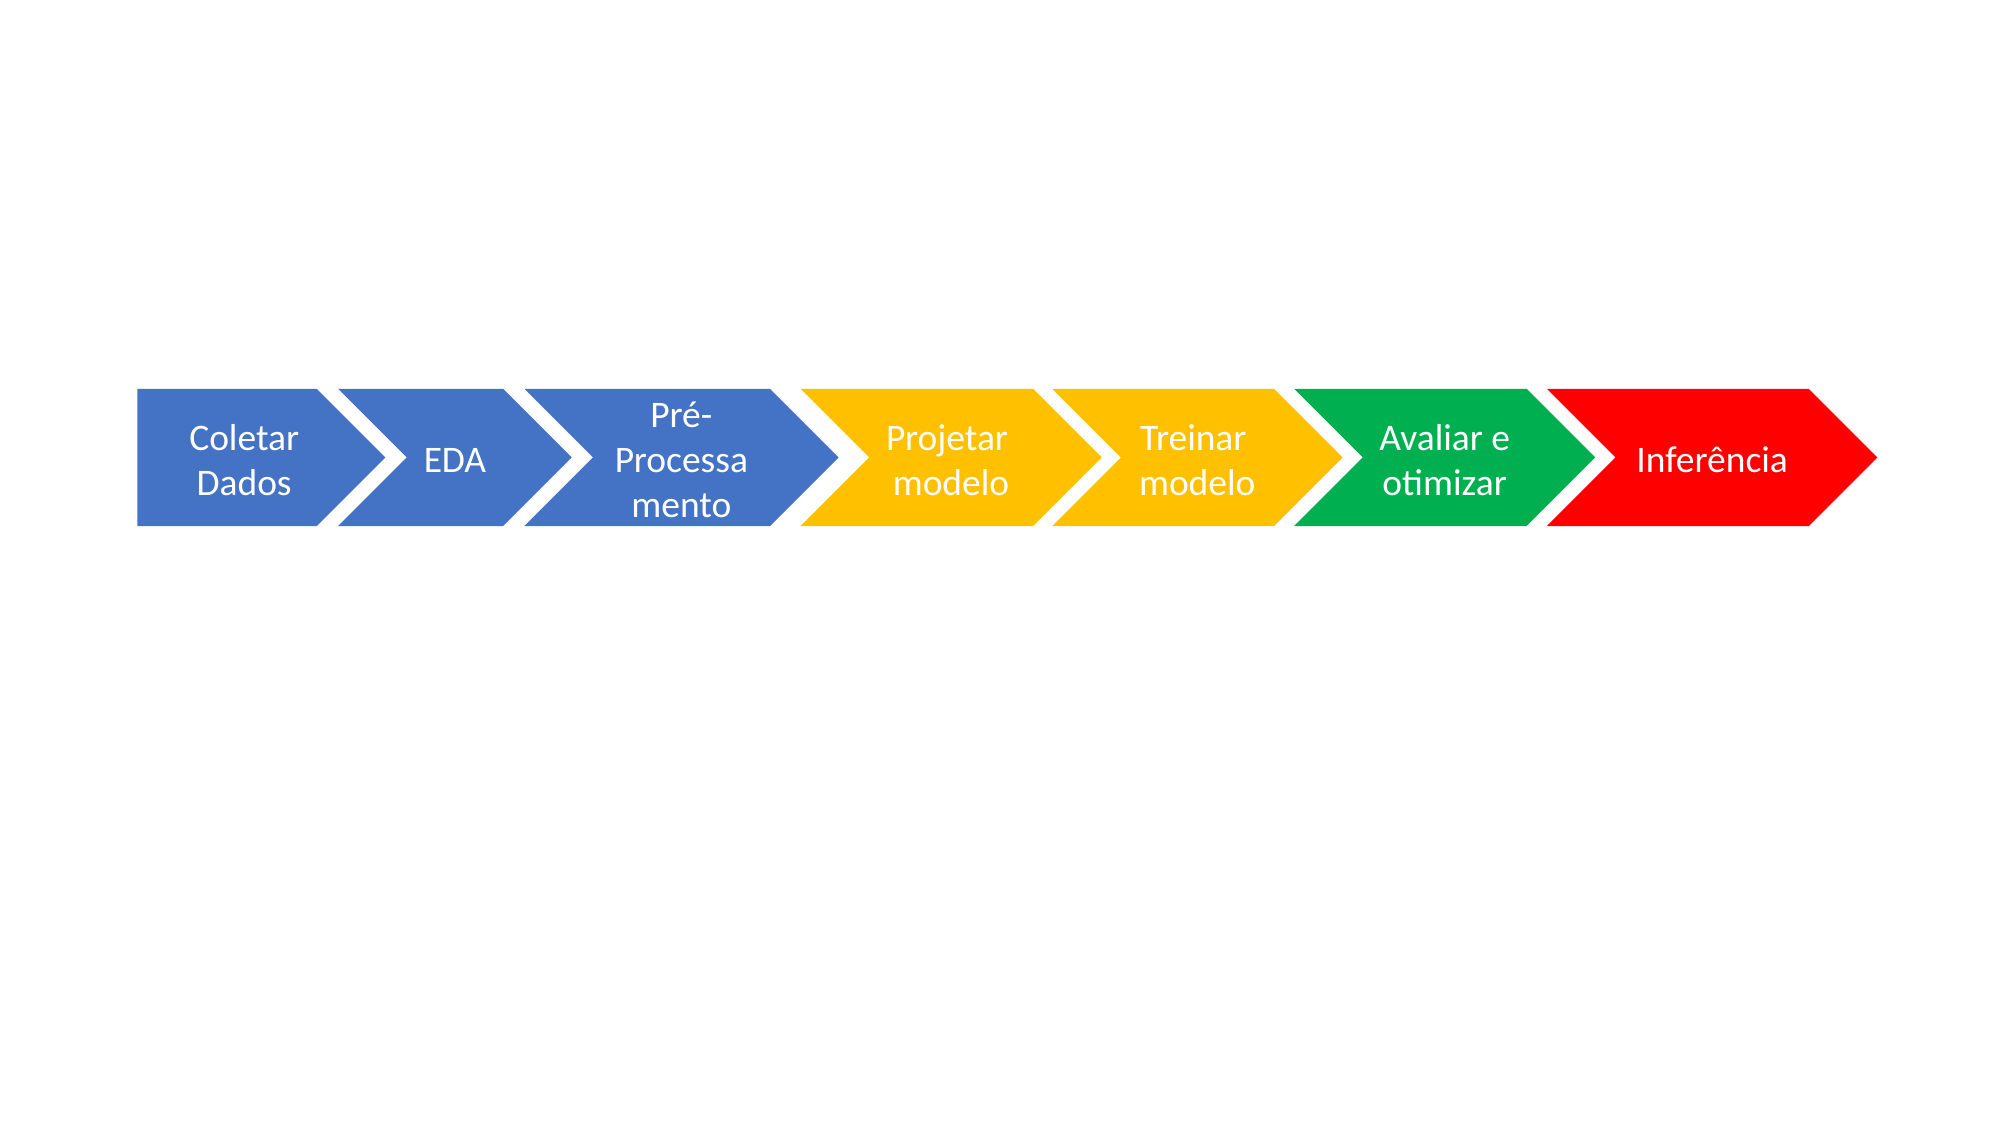

Coletar
Dados
EDA
Pré-Processamento
Projetar  modelo
Treinar  modelo
Avaliar e otimizar
Inferência